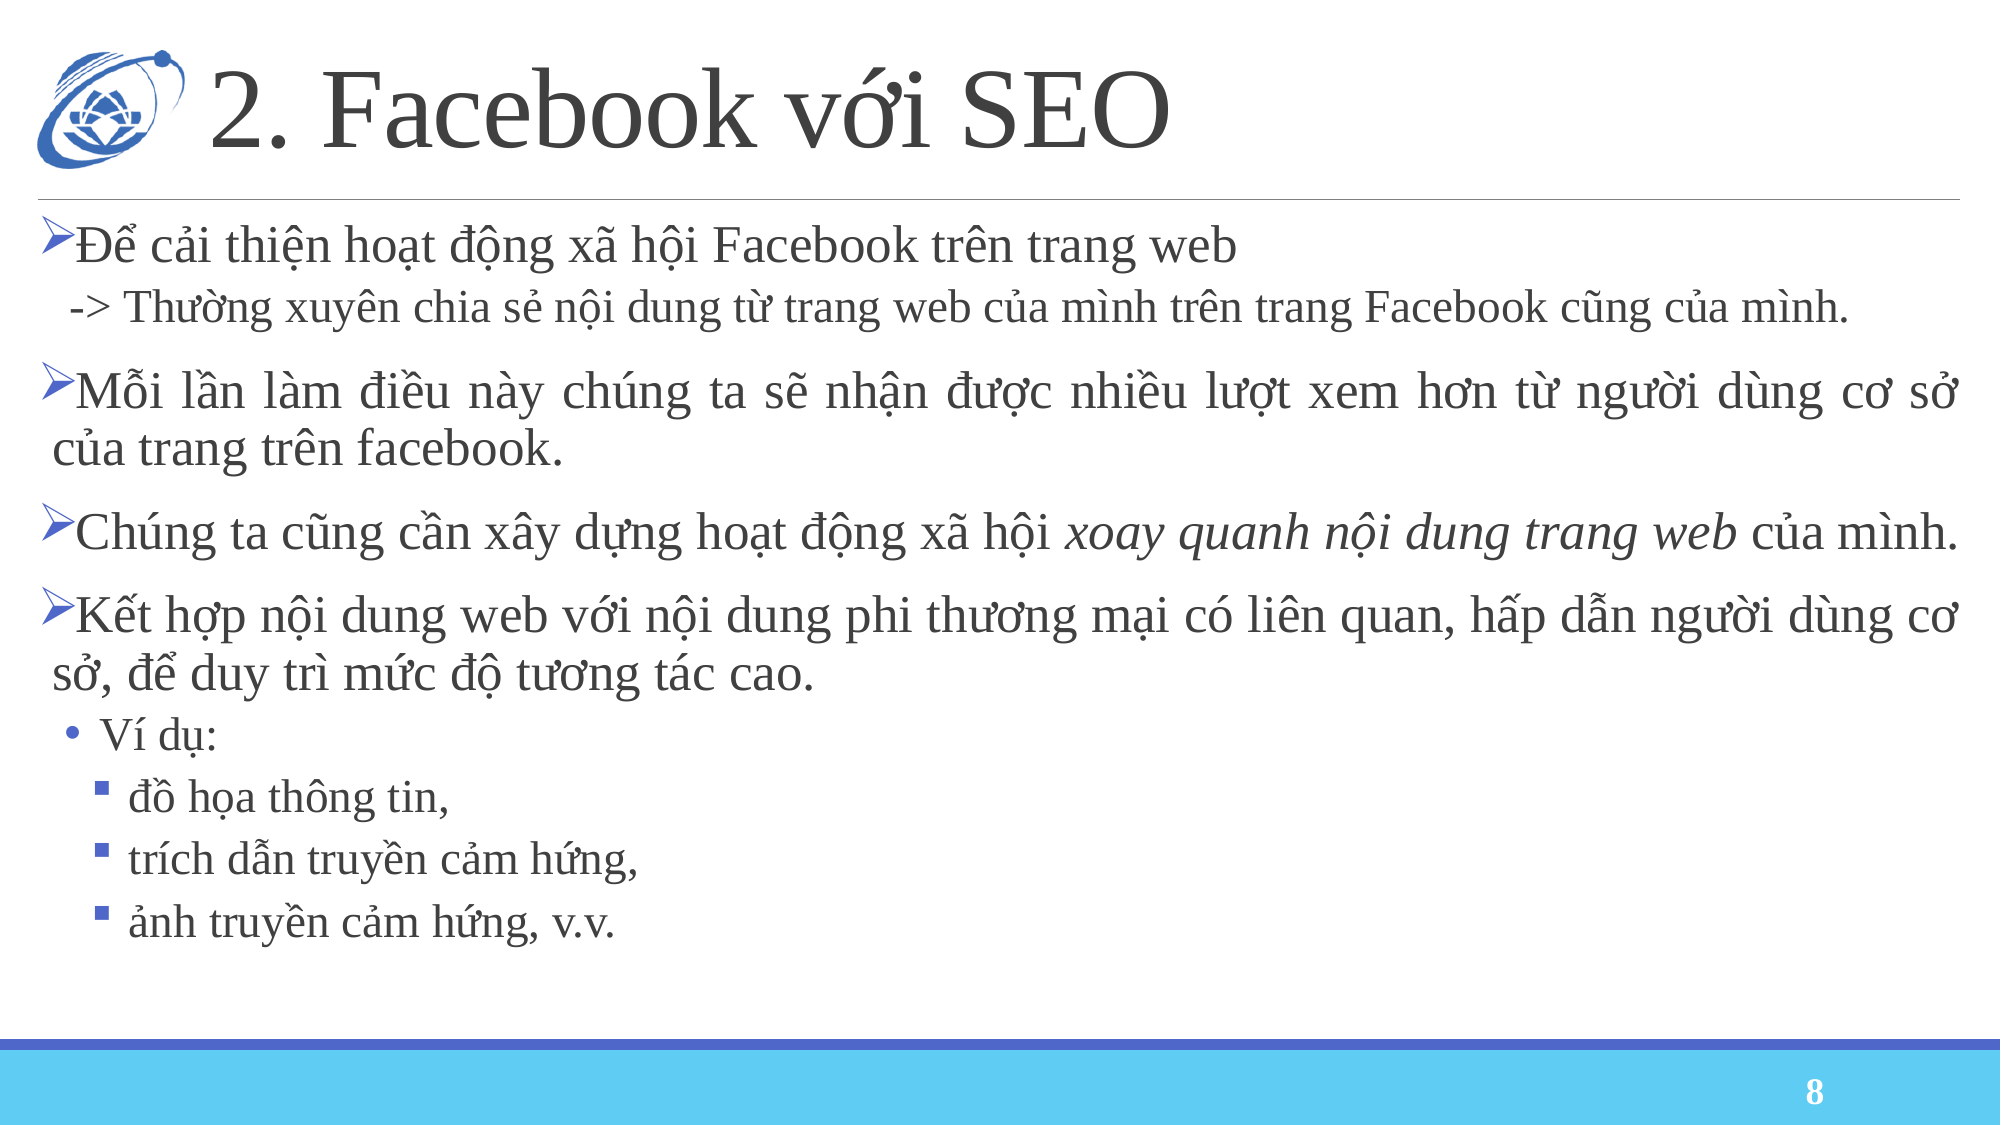

# 2. Facebook với SEO
Để cải thiện hoạt động xã hội Facebook trên trang web
-> Thường xuyên chia sẻ nội dung từ trang web của mình trên trang Facebook cũng của mình.
Mỗi lần làm điều này chúng ta sẽ nhận được nhiều lượt xem hơn từ người dùng cơ sở của trang trên facebook.
Chúng ta cũng cần xây dựng hoạt động xã hội xoay quanh nội dung trang web của mình.
Kết hợp nội dung web với nội dung phi thương mại có liên quan, hấp dẫn người dùng cơ sở, để duy trì mức độ tương tác cao.
Ví dụ:
đồ họa thông tin,
trích dẫn truyền cảm hứng,
ảnh truyền cảm hứng, v.v.
8